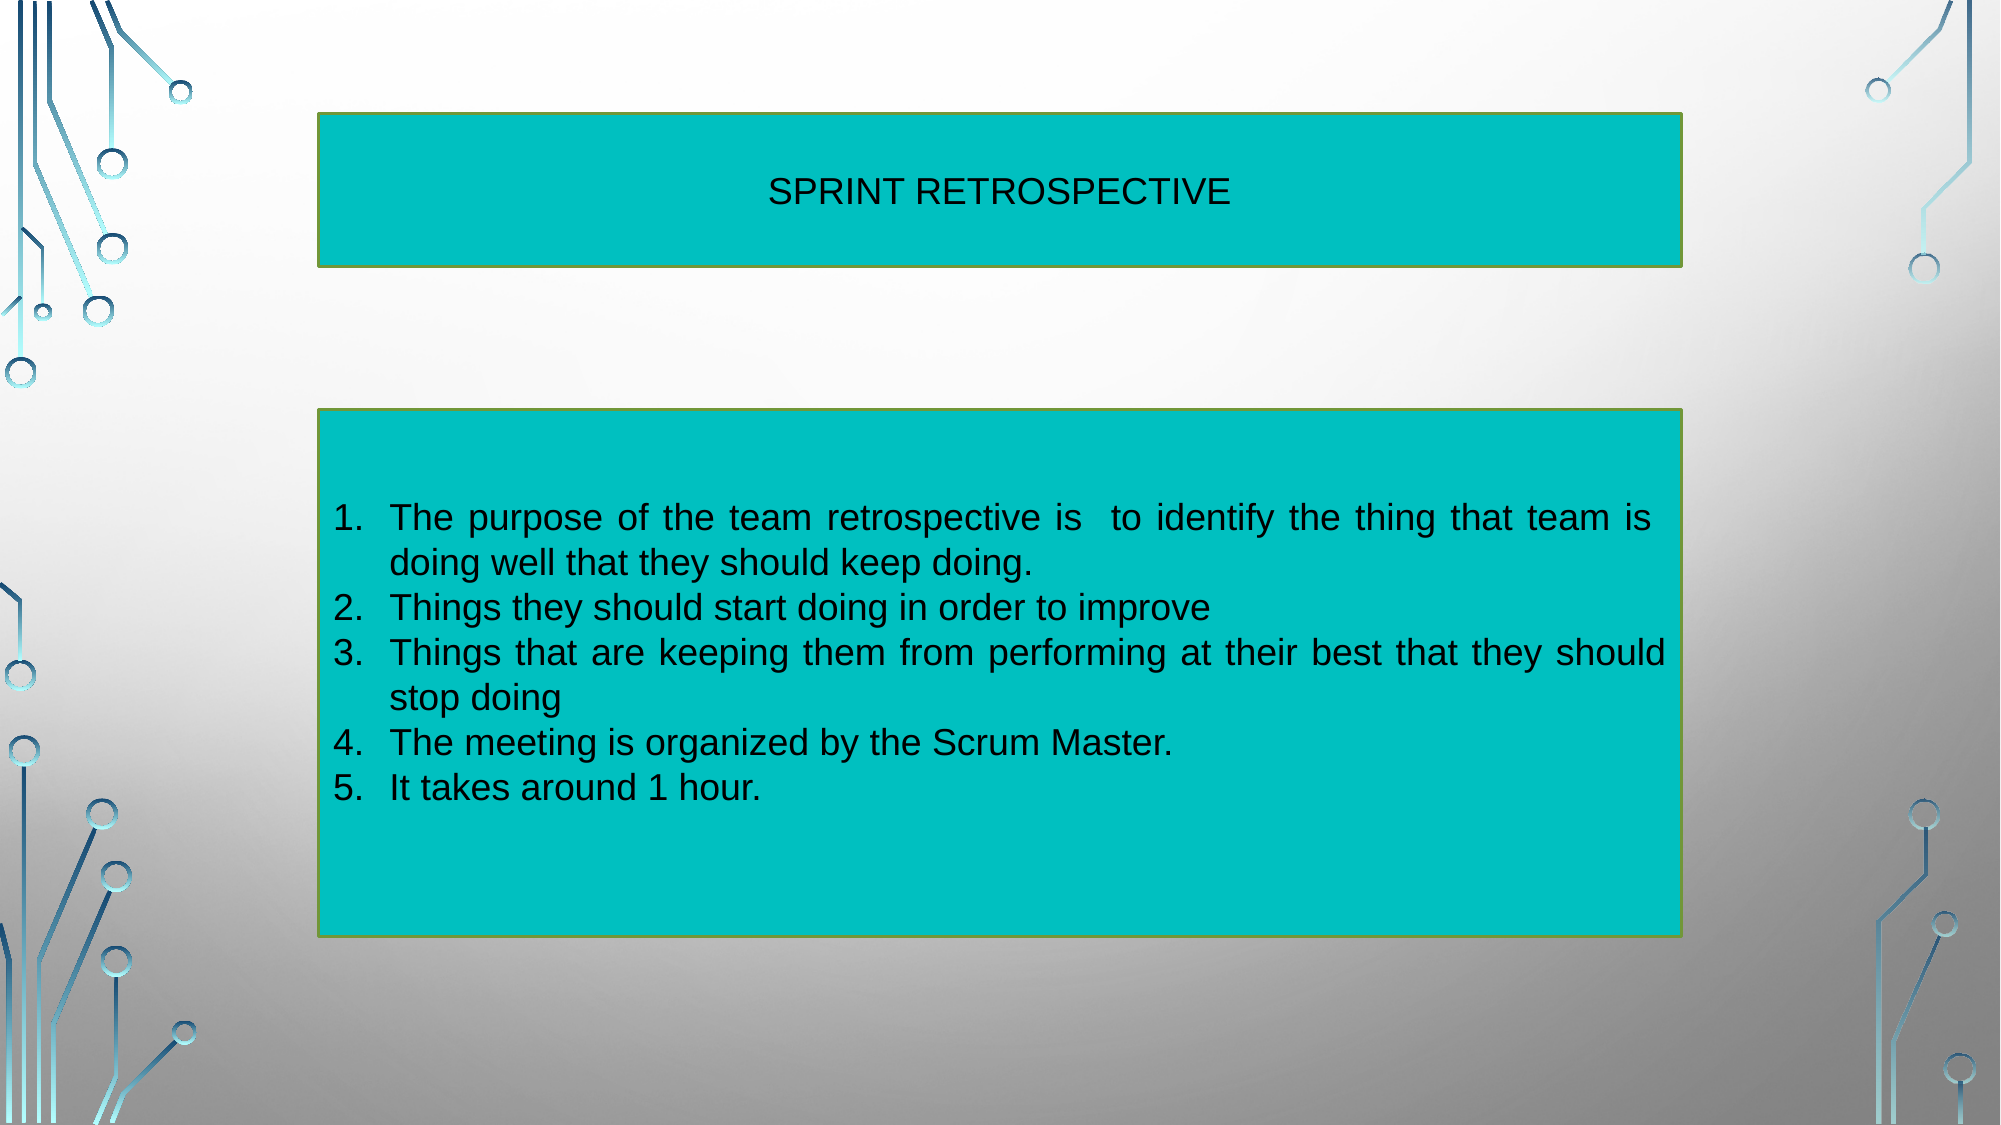

SPRINT RETROSPECTIVE

The purpose of the team retrospective is  to identify the thing that team is  doing well that they should keep doing.
Things they should start doing in order to improve
Things that are keeping them from performing at their best that they should stop doing
The meeting is organized by the Scrum Master.
It takes around 1 hour.